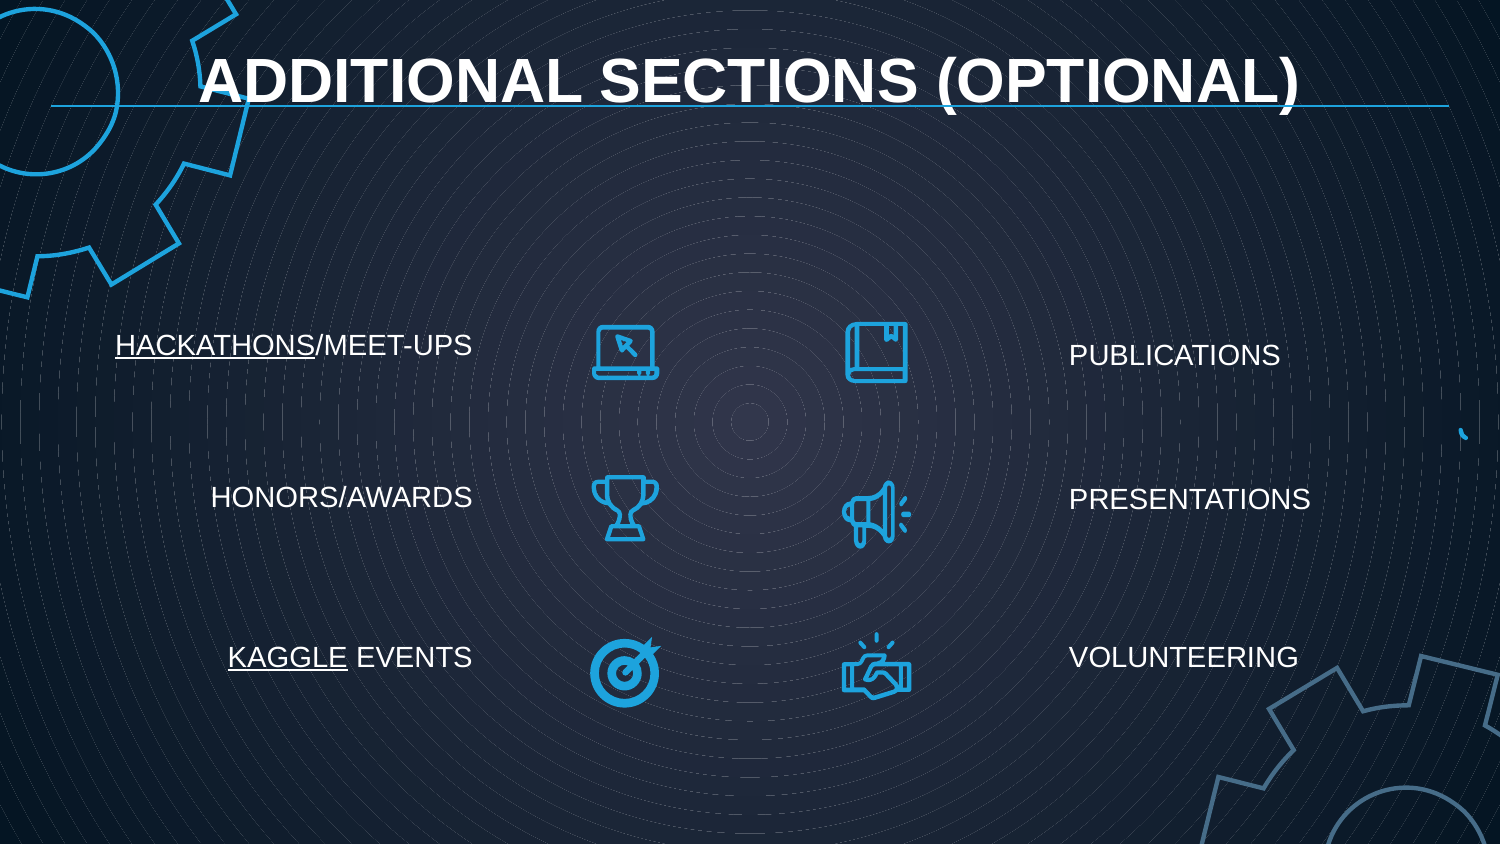

# ADDITIONAL SECTIONS (OPTIONAL)

HACKATHONS/MEET-UPS
PUBLICATIONS

HONORS/AWARDS
PRESENTATIONS

KAGGLE EVENTS
VOLUNTEERING